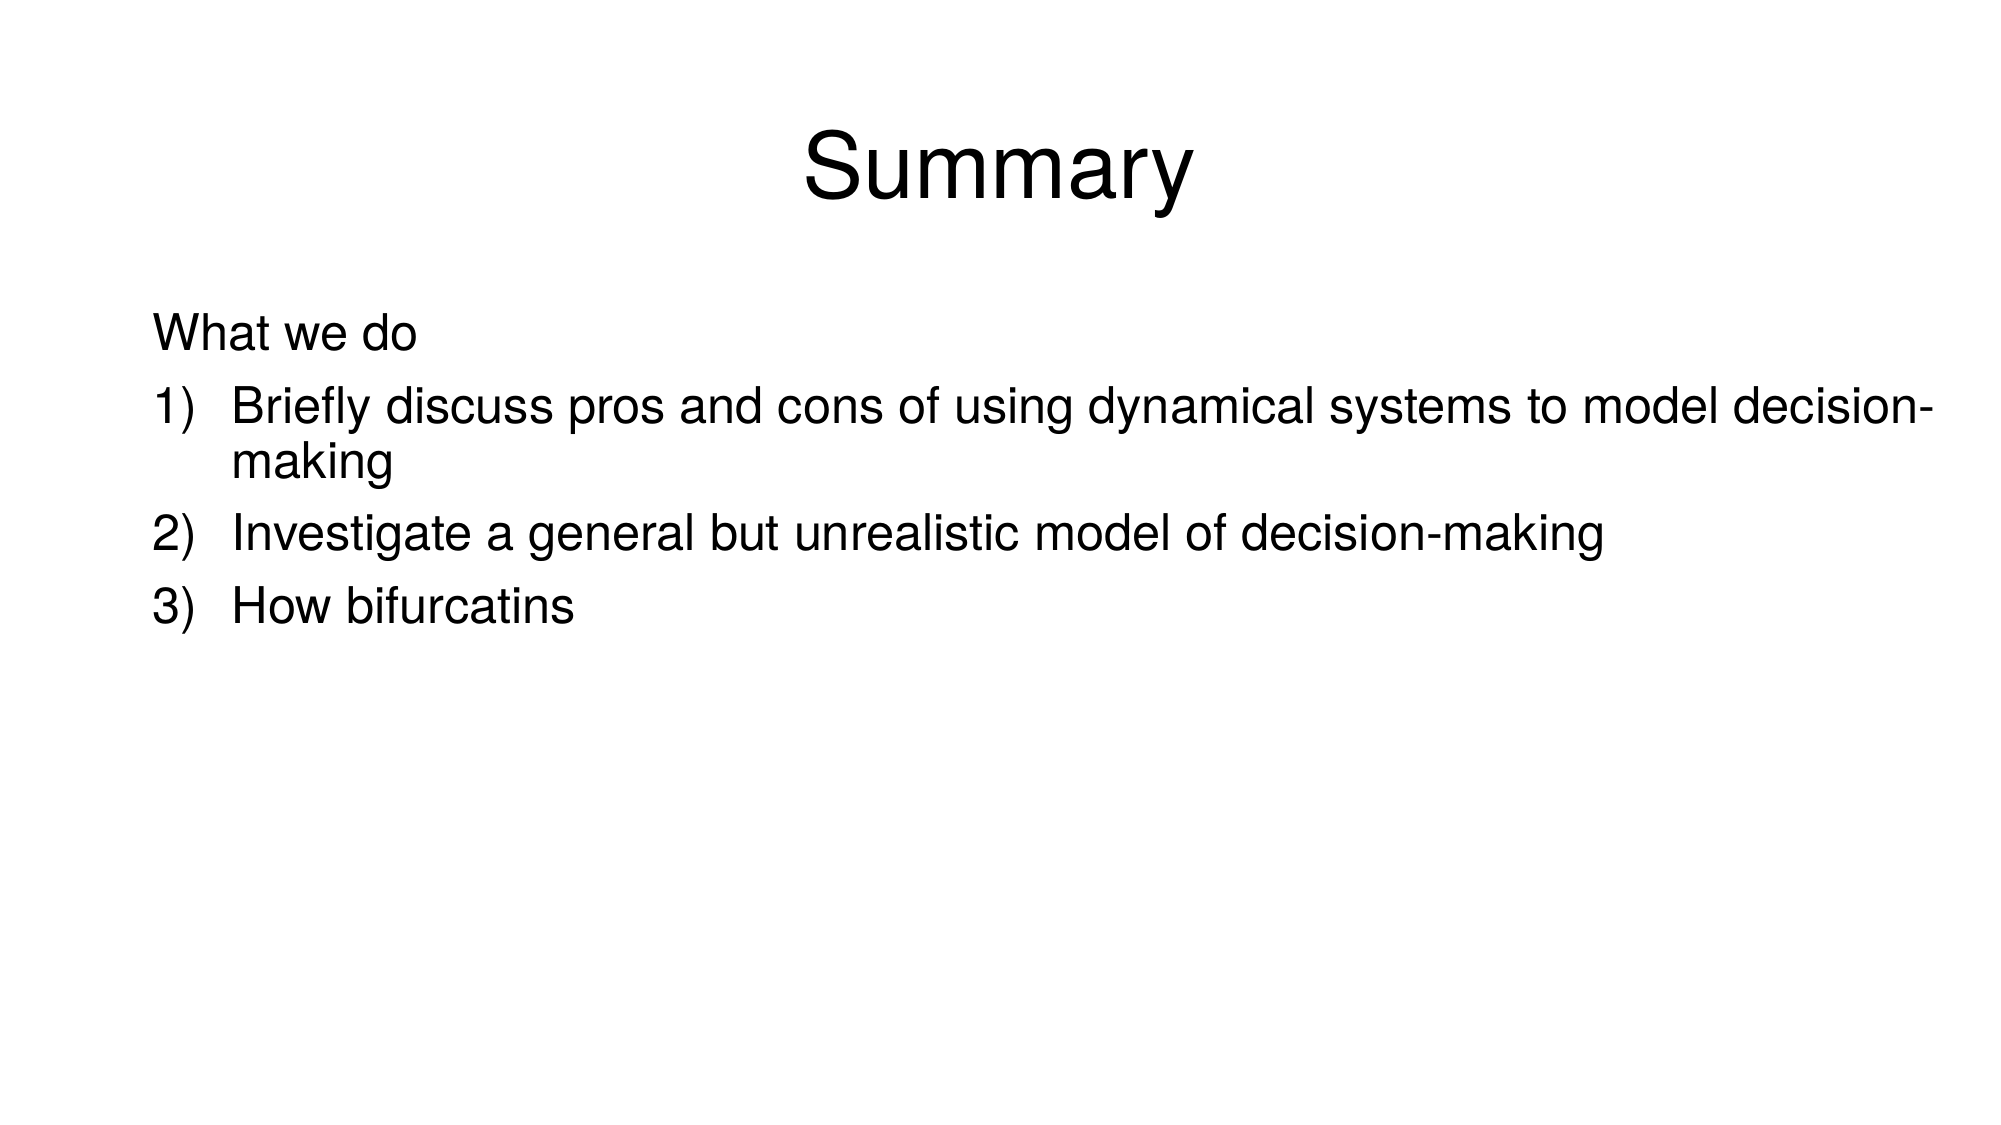

# Summary
What we do
Briefly discuss pros and cons of using dynamical systems to model decision-making
Investigate a general but unrealistic model of decision-making
How bifurcatins